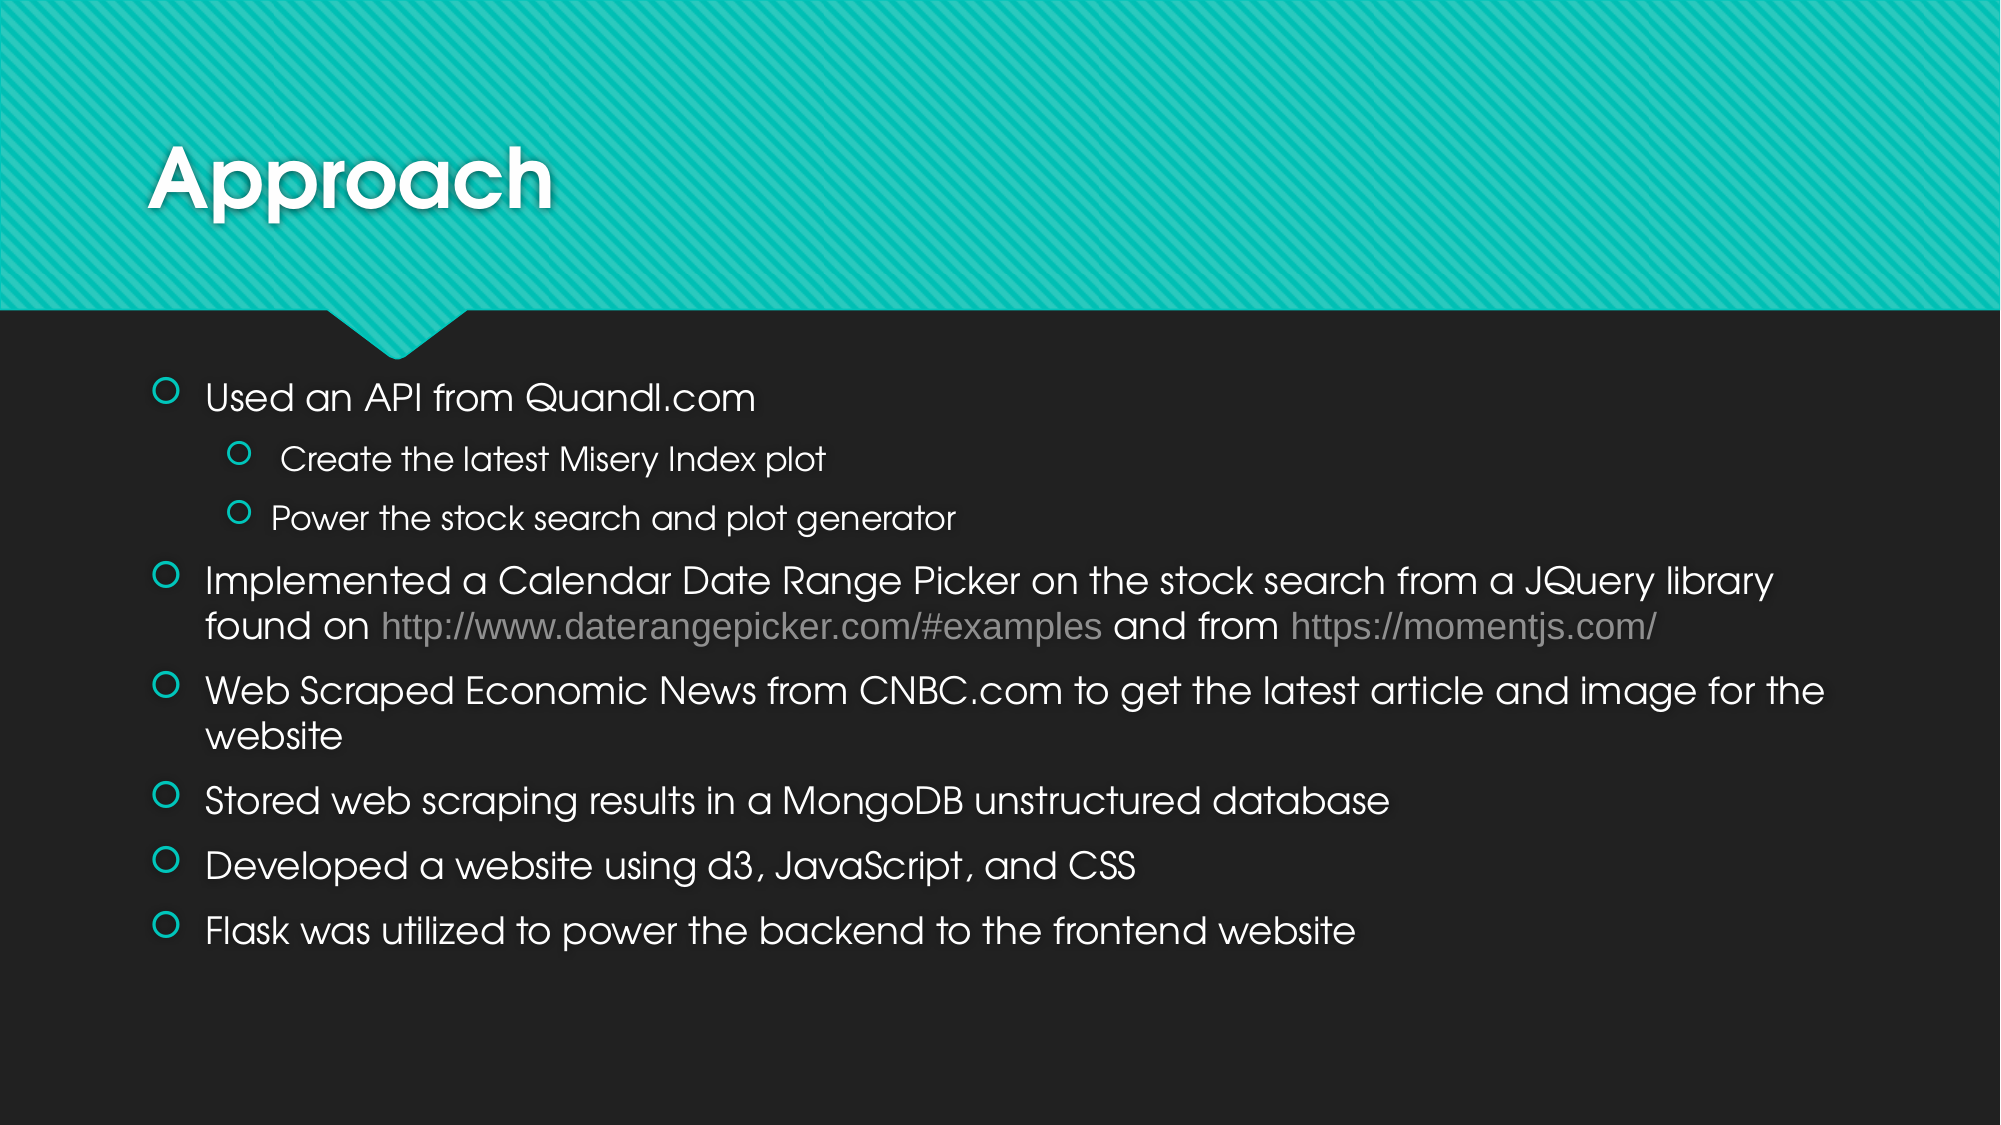

# Approach
Used an API from Quandl.com
 Create the latest Misery Index plot
Power the stock search and plot generator
Implemented a Calendar Date Range Picker on the stock search from a JQuery library found on http://www.daterangepicker.com/#examples and from https://momentjs.com/
Web Scraped Economic News from CNBC.com to get the latest article and image for the website
Stored web scraping results in a MongoDB unstructured database
Developed a website using d3, JavaScript, and CSS
Flask was utilized to power the backend to the frontend website